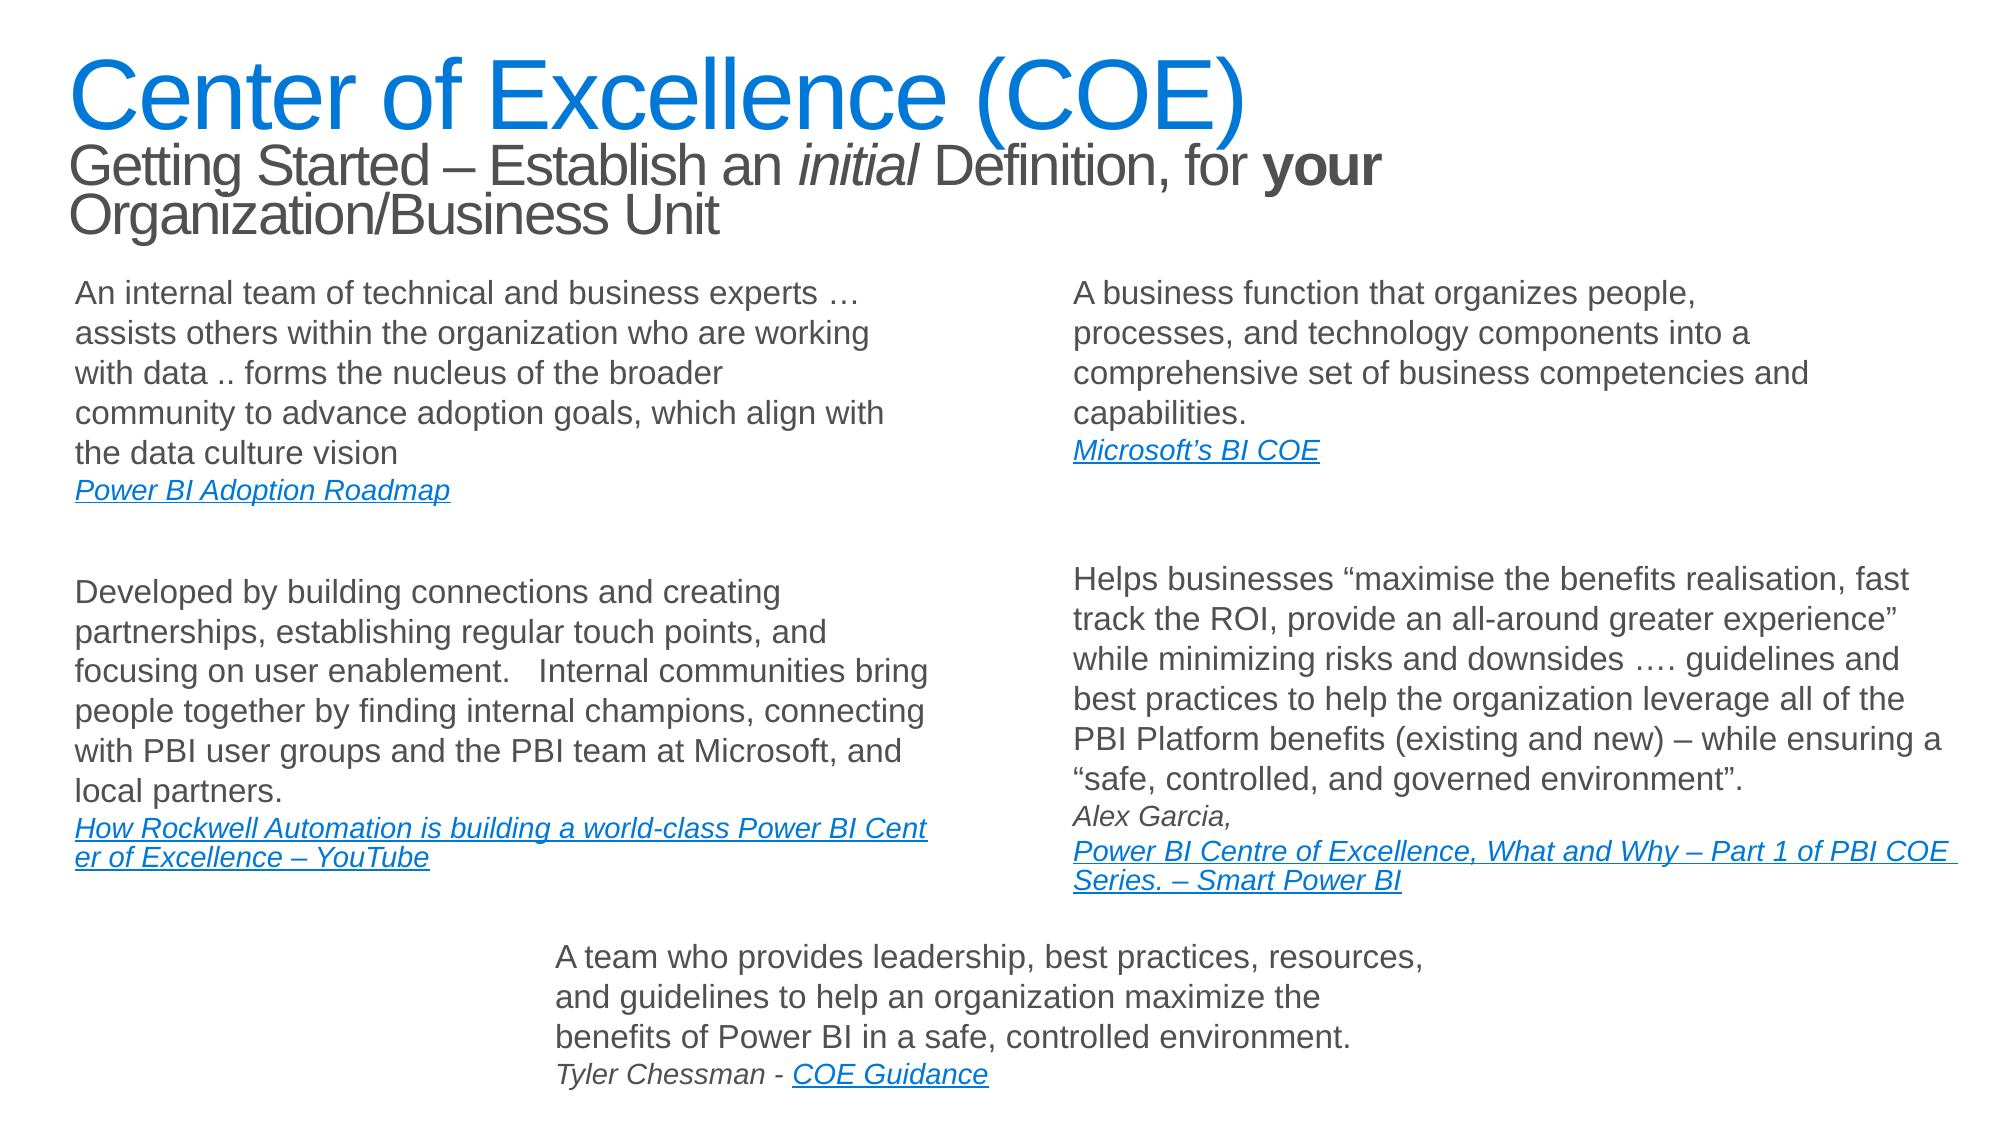

# Center of Excellence (COE) Getting Started – Establish an initial Definition, for your Organization/Business Unit
An internal team of technical and business experts … assists others within the organization who are working with data .. forms the nucleus of the broader community to advance adoption goals, which align with the data culture vision
Power BI Adoption Roadmap
A business function that organizes people, processes, and technology components into a comprehensive set of business competencies and capabilities.
Microsoft’s BI COE
Helps businesses “maximise the benefits realisation, fast track the ROI, provide an all-around greater experience” while minimizing risks and downsides …. guidelines and best practices to help the organization leverage all of the PBI Platform benefits (existing and new) – while ensuring a “safe, controlled, and governed environment”.
Alex Garcia, Power BI Centre of Excellence, What and Why – Part 1 of PBI COE Series. – Smart Power BI
Developed by building connections and creating partnerships, establishing regular touch points, and focusing on user enablement.   Internal communities bring people together by finding internal champions, connecting with PBI user groups and the PBI team at Microsoft, and local partners.
How Rockwell Automation is building a world-class Power BI Center of Excellence – YouTube
A team who provides leadership, best practices, resources, and guidelines to help an organization maximize the benefits of Power BI in a safe, controlled environment.
Tyler Chessman - COE Guidance